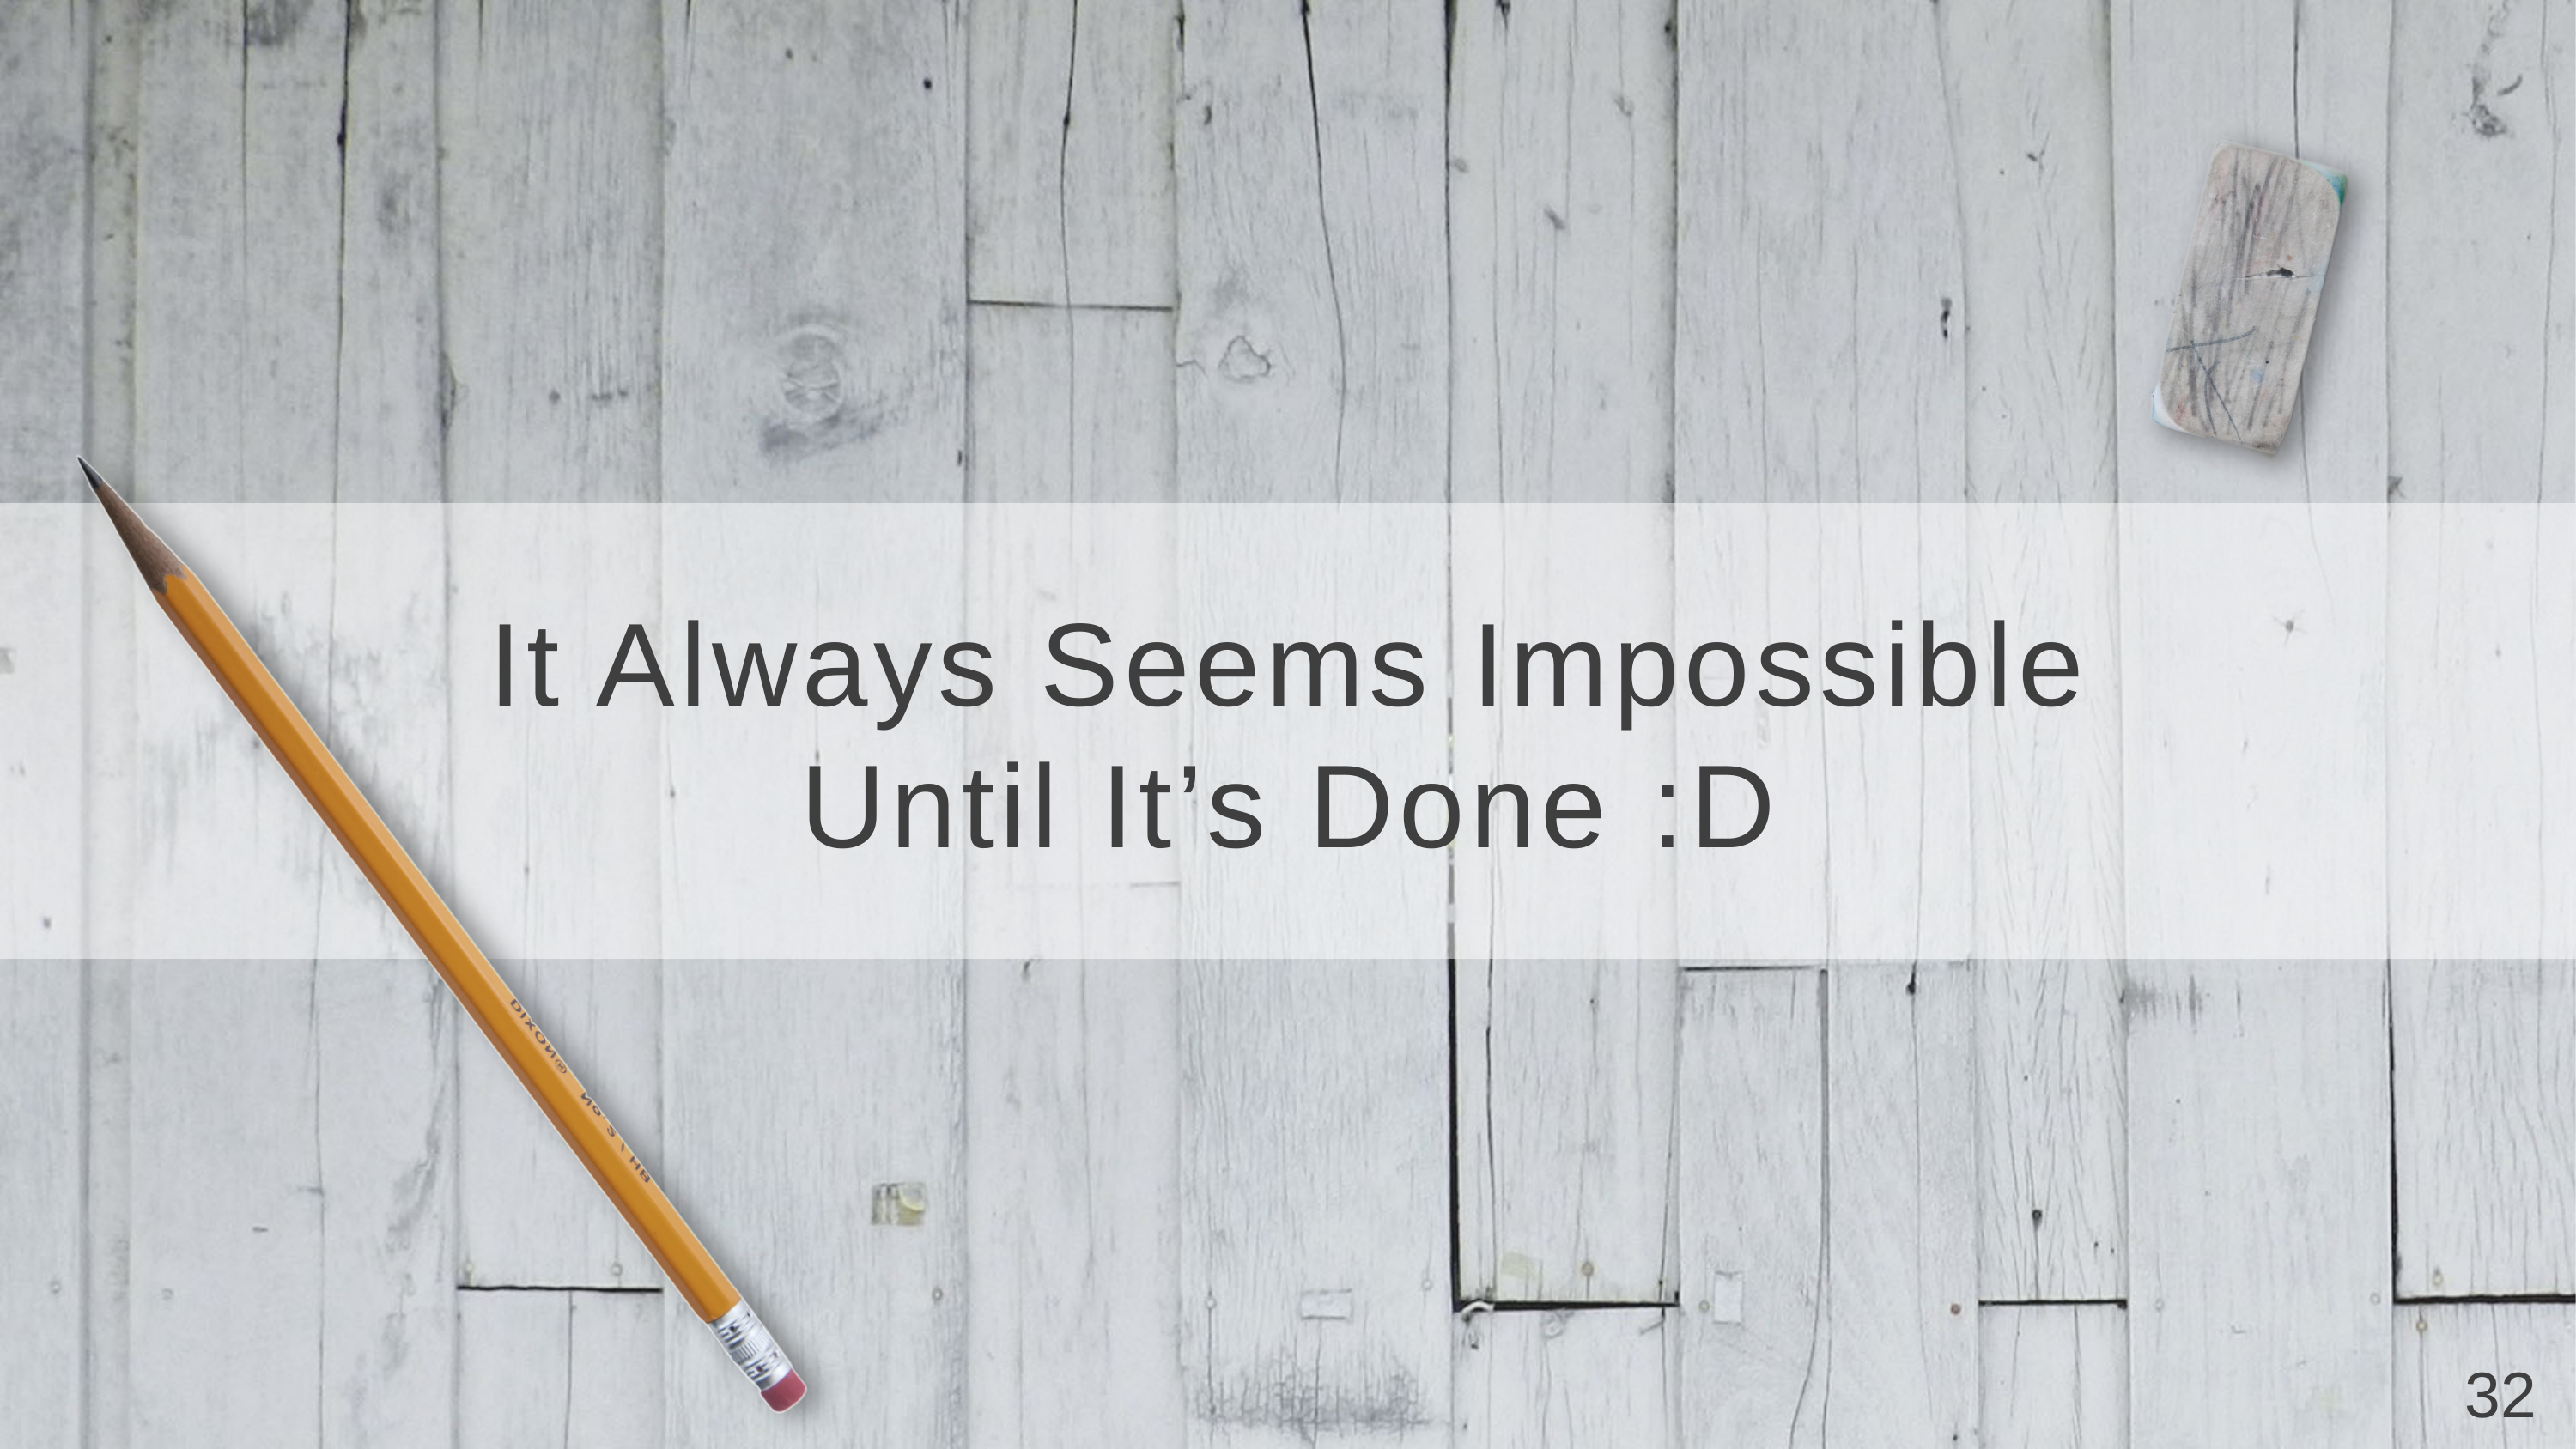

It Always Seems Impossible
Until It’s Done :D
32